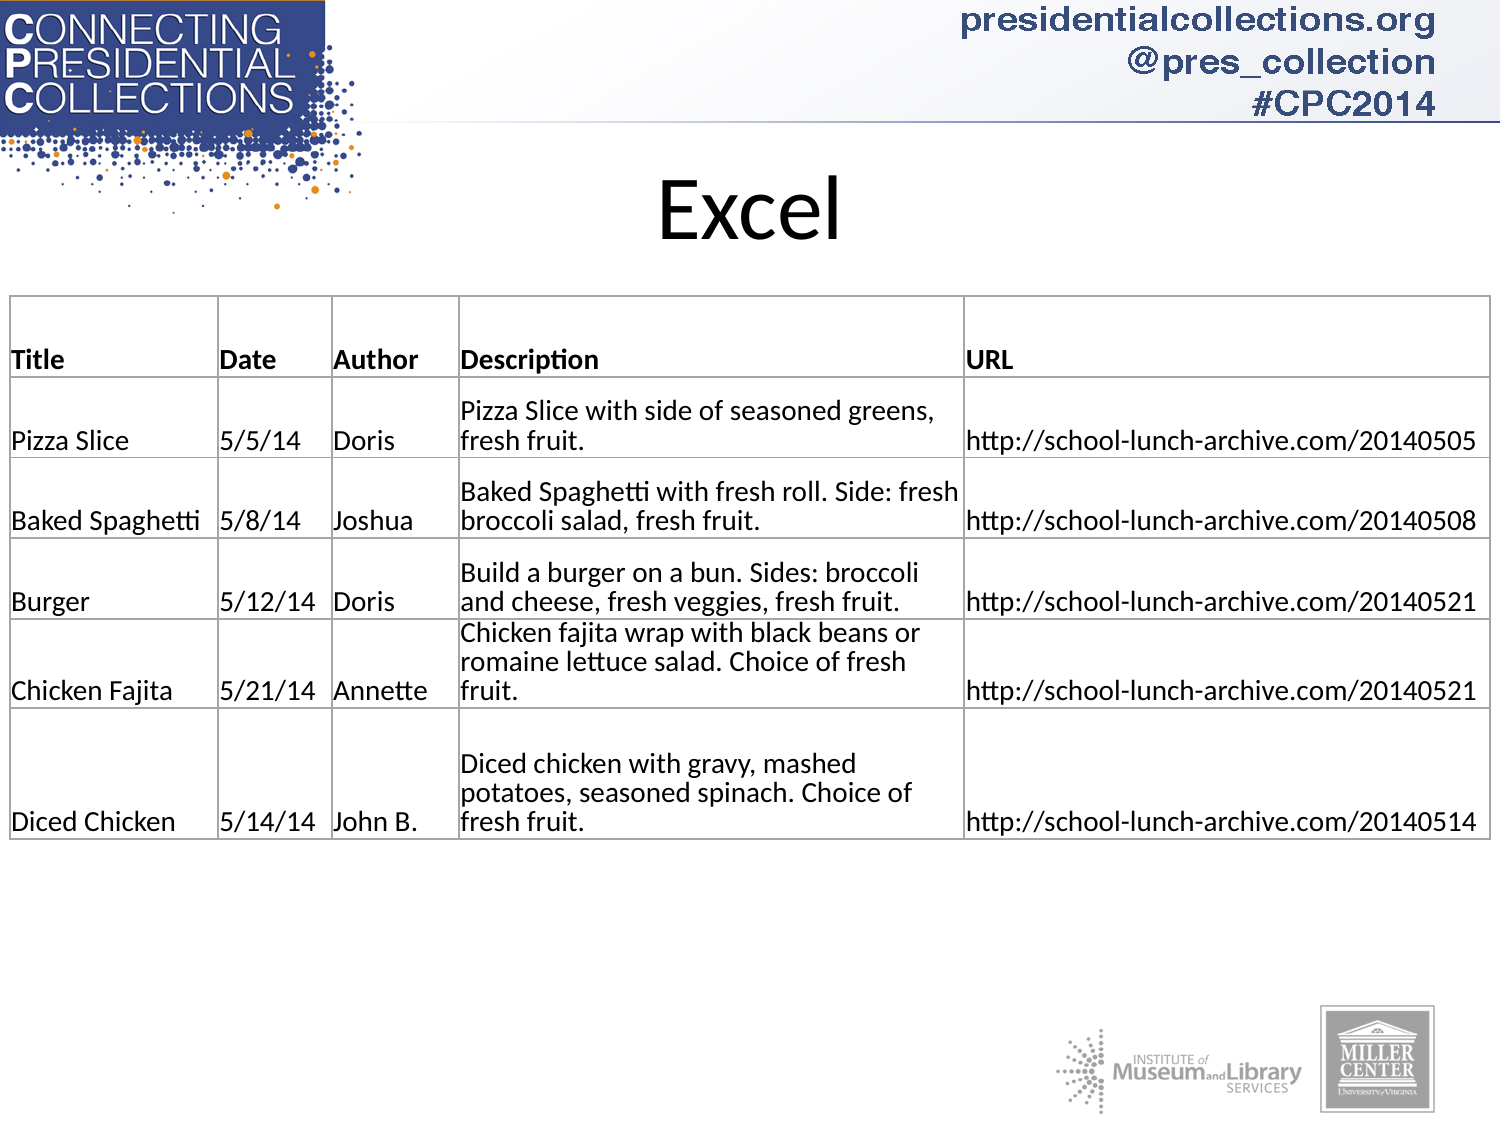

# Excel
| Title | Date | Author | Description | URL |
| --- | --- | --- | --- | --- |
| Pizza Slice | 5/5/14 | Doris | Pizza Slice with side of seasoned greens, fresh fruit. | http://school-lunch-archive.com/20140505 |
| Baked Spaghetti | 5/8/14 | Joshua | Baked Spaghetti with fresh roll. Side: fresh broccoli salad, fresh fruit. | http://school-lunch-archive.com/20140508 |
| Burger | 5/12/14 | Doris | Build a burger on a bun. Sides: broccoli and cheese, fresh veggies, fresh fruit. | http://school-lunch-archive.com/20140521 |
| Chicken Fajita | 5/21/14 | Annette | Chicken fajita wrap with black beans or romaine lettuce salad. Choice of fresh fruit. | http://school-lunch-archive.com/20140521 |
| Diced Chicken | 5/14/14 | John B. | Diced chicken with gravy, mashed potatoes, seasoned spinach. Choice of fresh fruit. | http://school-lunch-archive.com/20140514 |